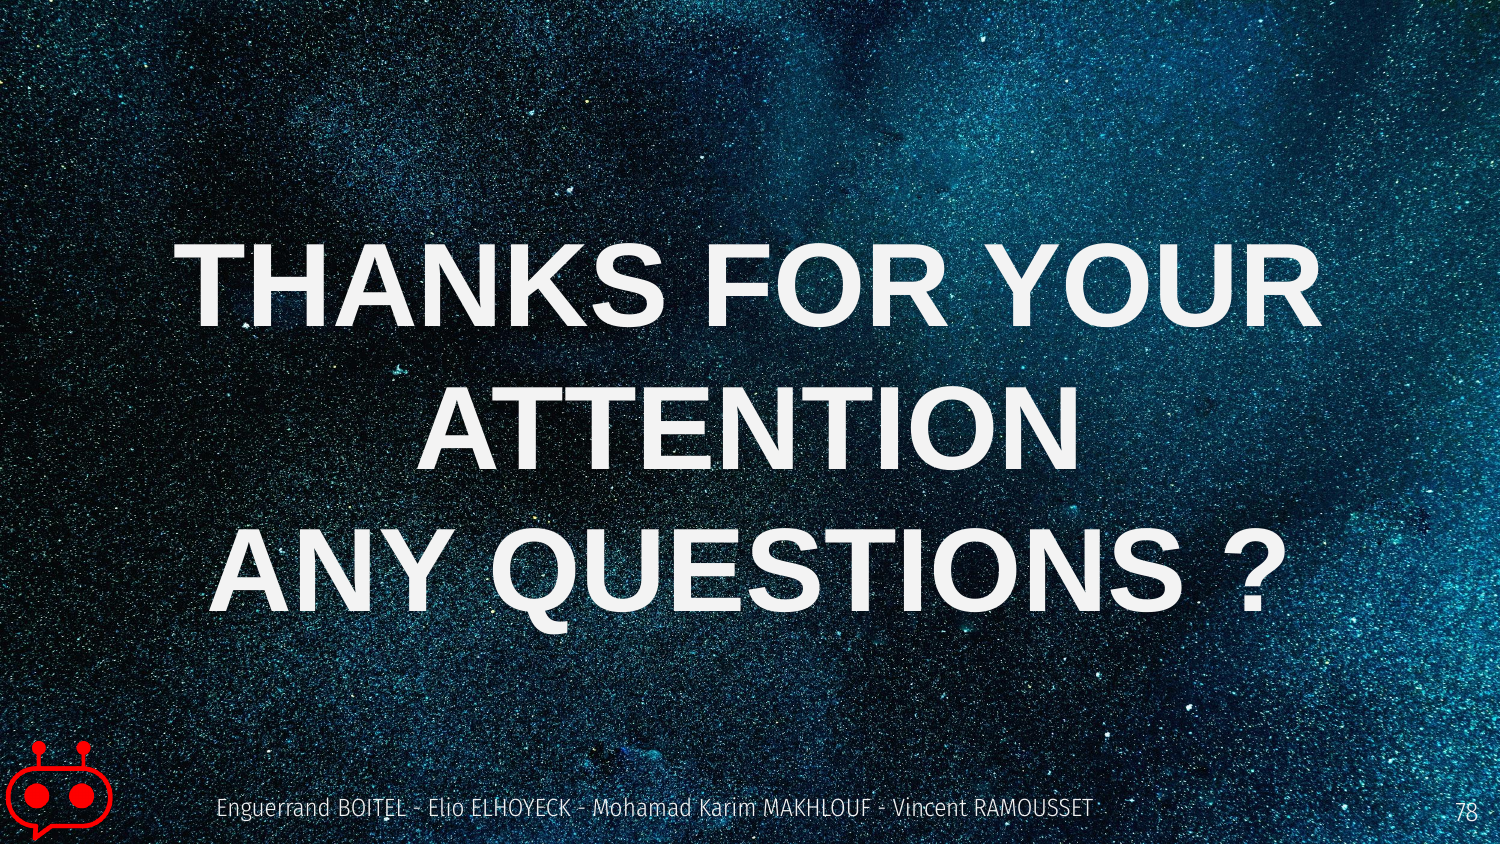

# THANKS FOR YOUR ATTENTION
ANY QUESTIONS ?
Enguerrand BOITEL - Elio ELHOYECK - Mohamad Karim MAKHLOUF - Vincent RAMOUSSET
78